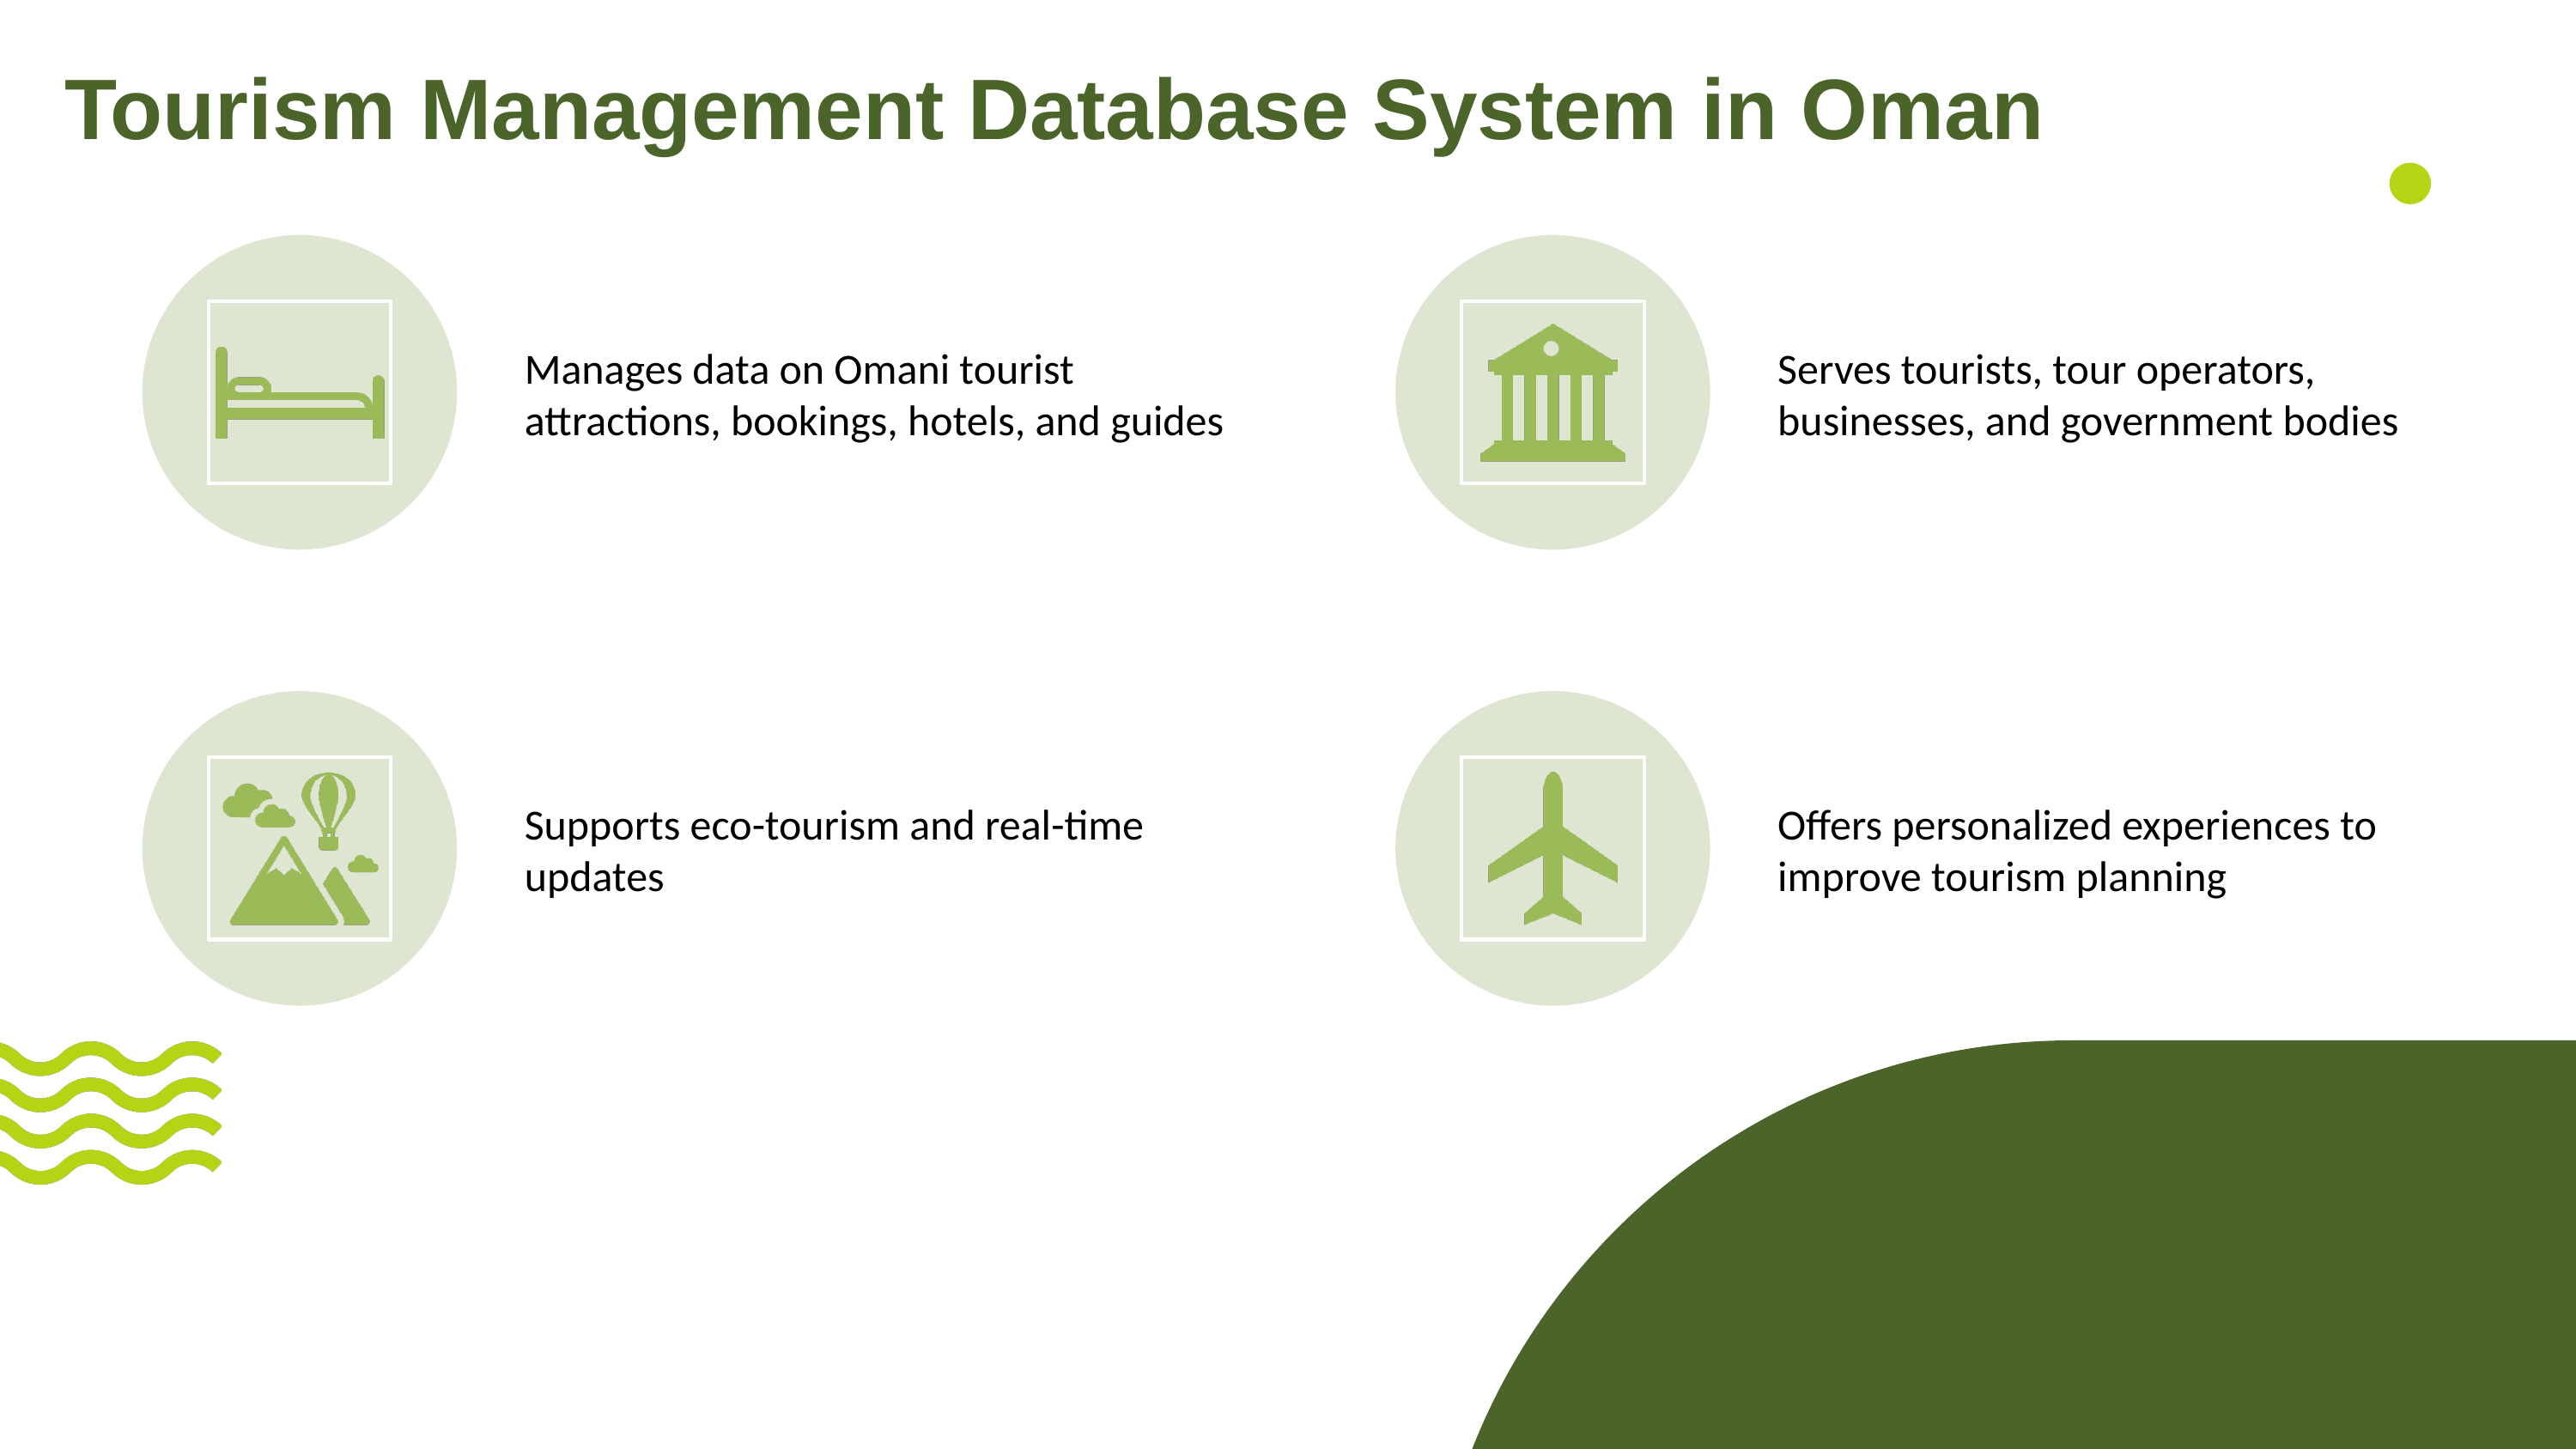

Tourism Management Database System in Oman

Manages data on Omani tourist attractions, bookings, hotels, and guides
Serves tourists, tour operators, businesses, and government bodies
Supports eco-tourism and real-time updates
Offers personalized experiences to improve tourism planning